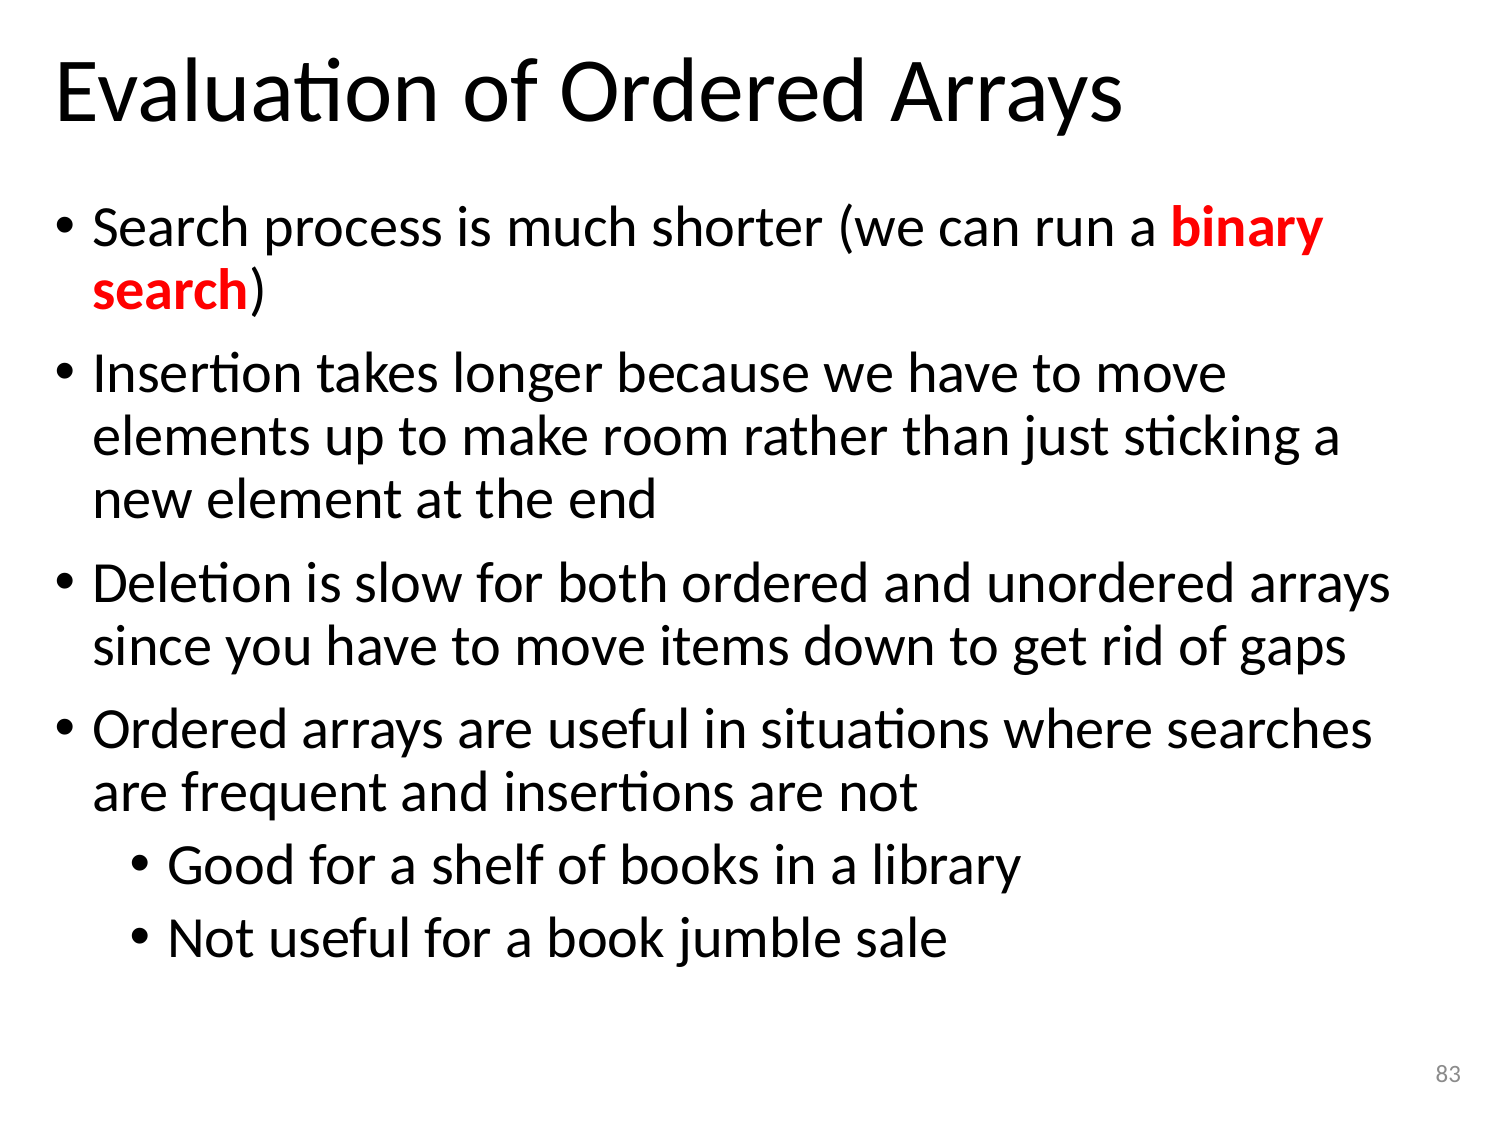

# Evaluation of Ordered Arrays
Search process is much shorter (we can run a binary search)
Insertion takes longer because we have to move elements up to make room rather than just sticking a new element at the end
Deletion is slow for both ordered and unordered arrays since you have to move items down to get rid of gaps
Ordered arrays are useful in situations where searches are frequent and insertions are not
Good for a shelf of books in a library
Not useful for a book jumble sale

83